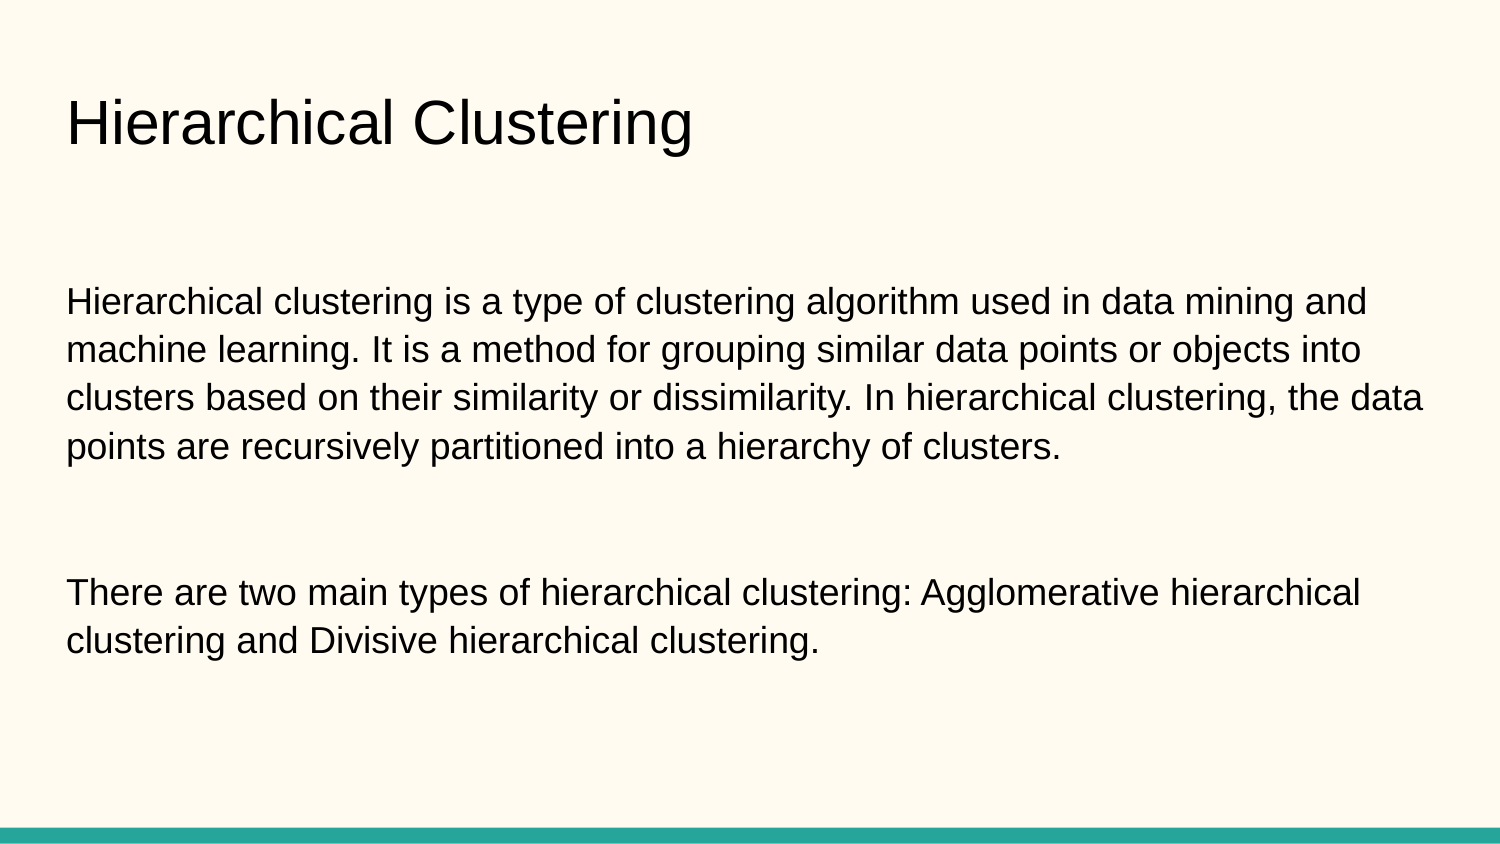

# Hierarchical Clustering

Hierarchical clustering is a type of clustering algorithm used in data mining and machine learning. It is a method for grouping similar data points or objects into clusters based on their similarity or dissimilarity. In hierarchical clustering, the data points are recursively partitioned into a hierarchy of clusters.

There are two main types of hierarchical clustering: Agglomerative hierarchical clustering and Divisive hierarchical clustering.